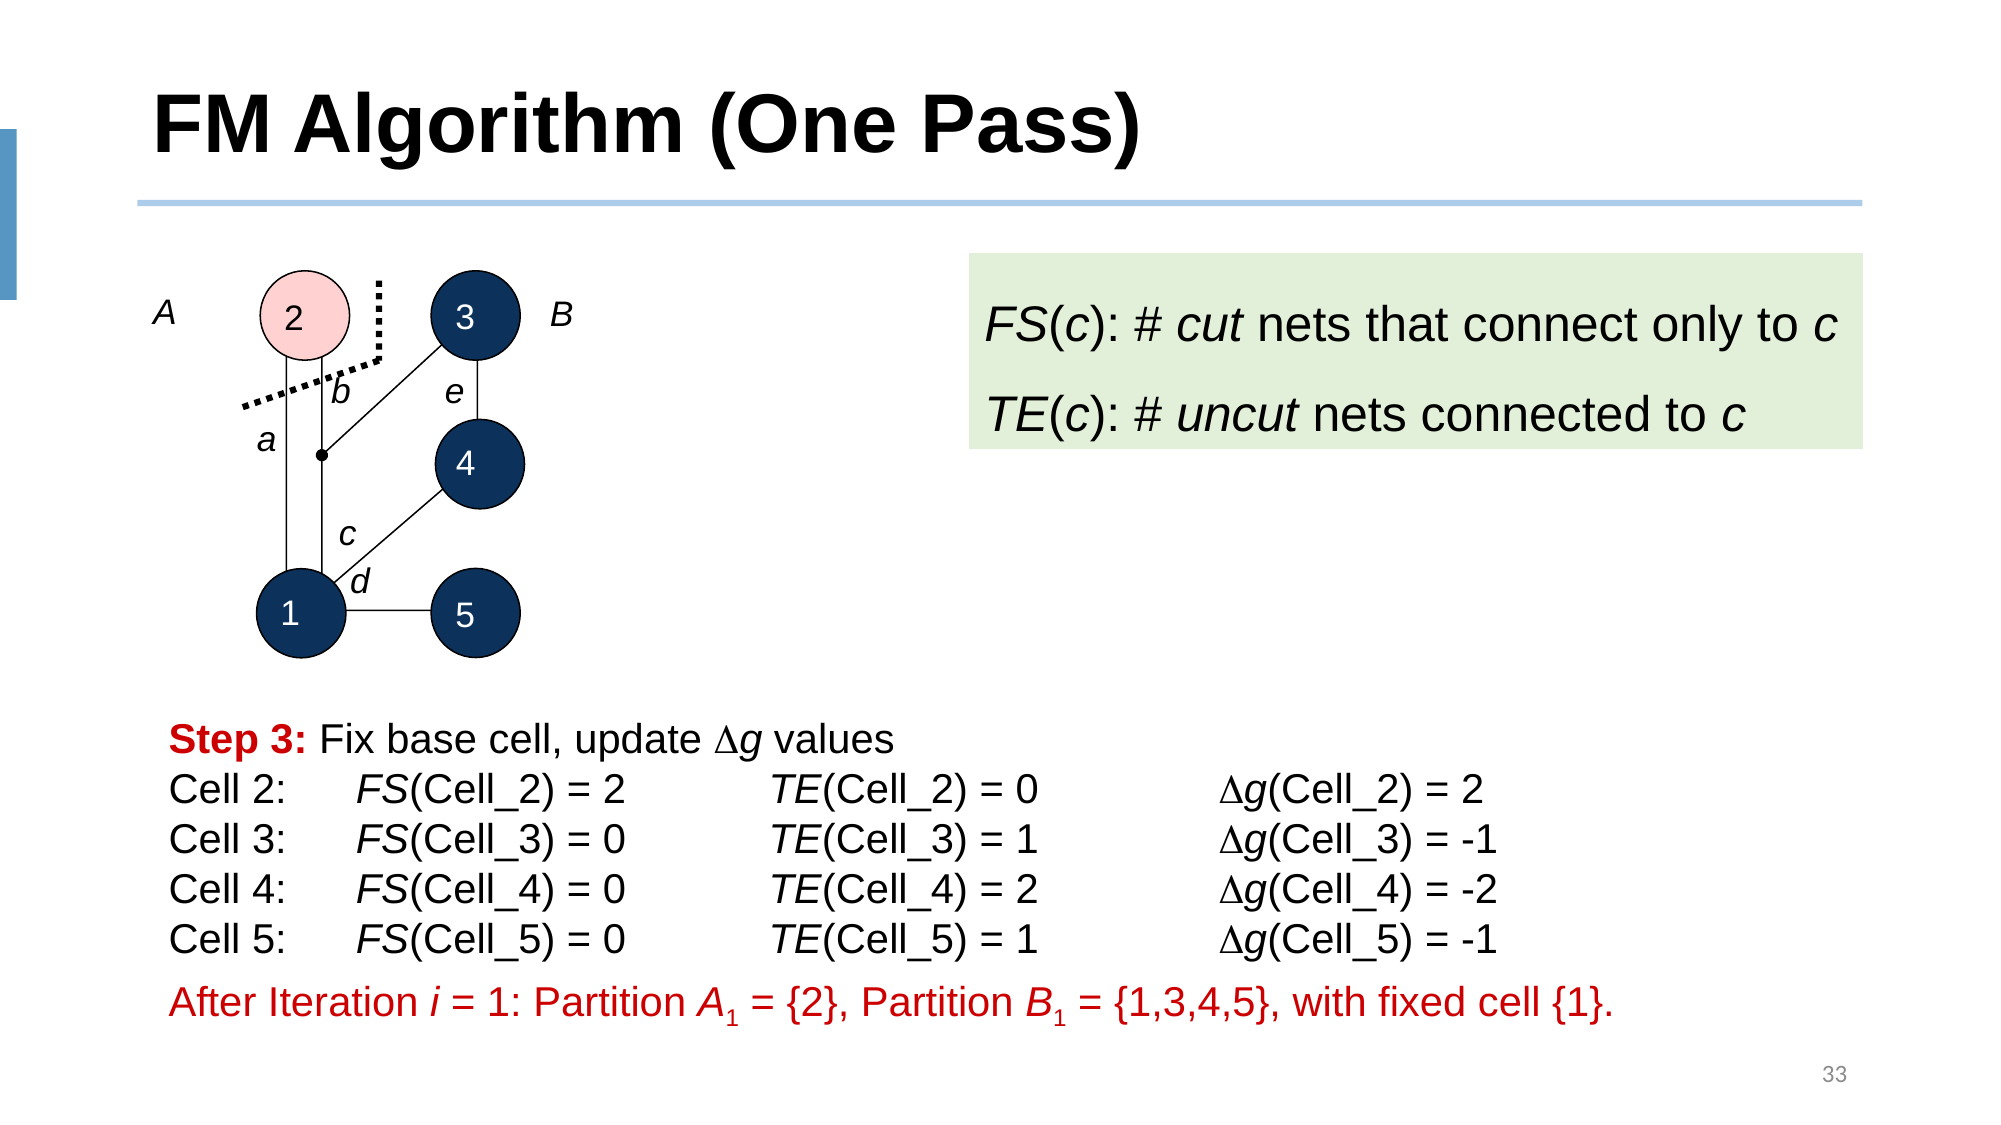

# FM Algorithm (One Pass)
FS(c): # cut nets that connect only to c
TE(c): # uncut nets connected to c

3
2

A
B

b
e
a

4

c
d

1
5

Step 3: Fix base cell, update Δg values
Cell 2:      FS(Cell_2) = 2	TE(Cell_2) = 0		Δg(Cell_2) = 2
Cell 3:      FS(Cell_3) = 0	TE(Cell_3) = 1		Δg(Cell_3) = -1
Cell 4:      FS(Cell_4) = 0	TE(Cell_4) = 2		Δg(Cell_4) = -2
Cell 5:      FS(Cell_5) = 0	TE(Cell_5) = 1		Δg(Cell_5) = -1
After Iteration i = 1: Partition A1 = {2}, Partition B1 = {1,3,4,5}, with fixed cell {1}.
33